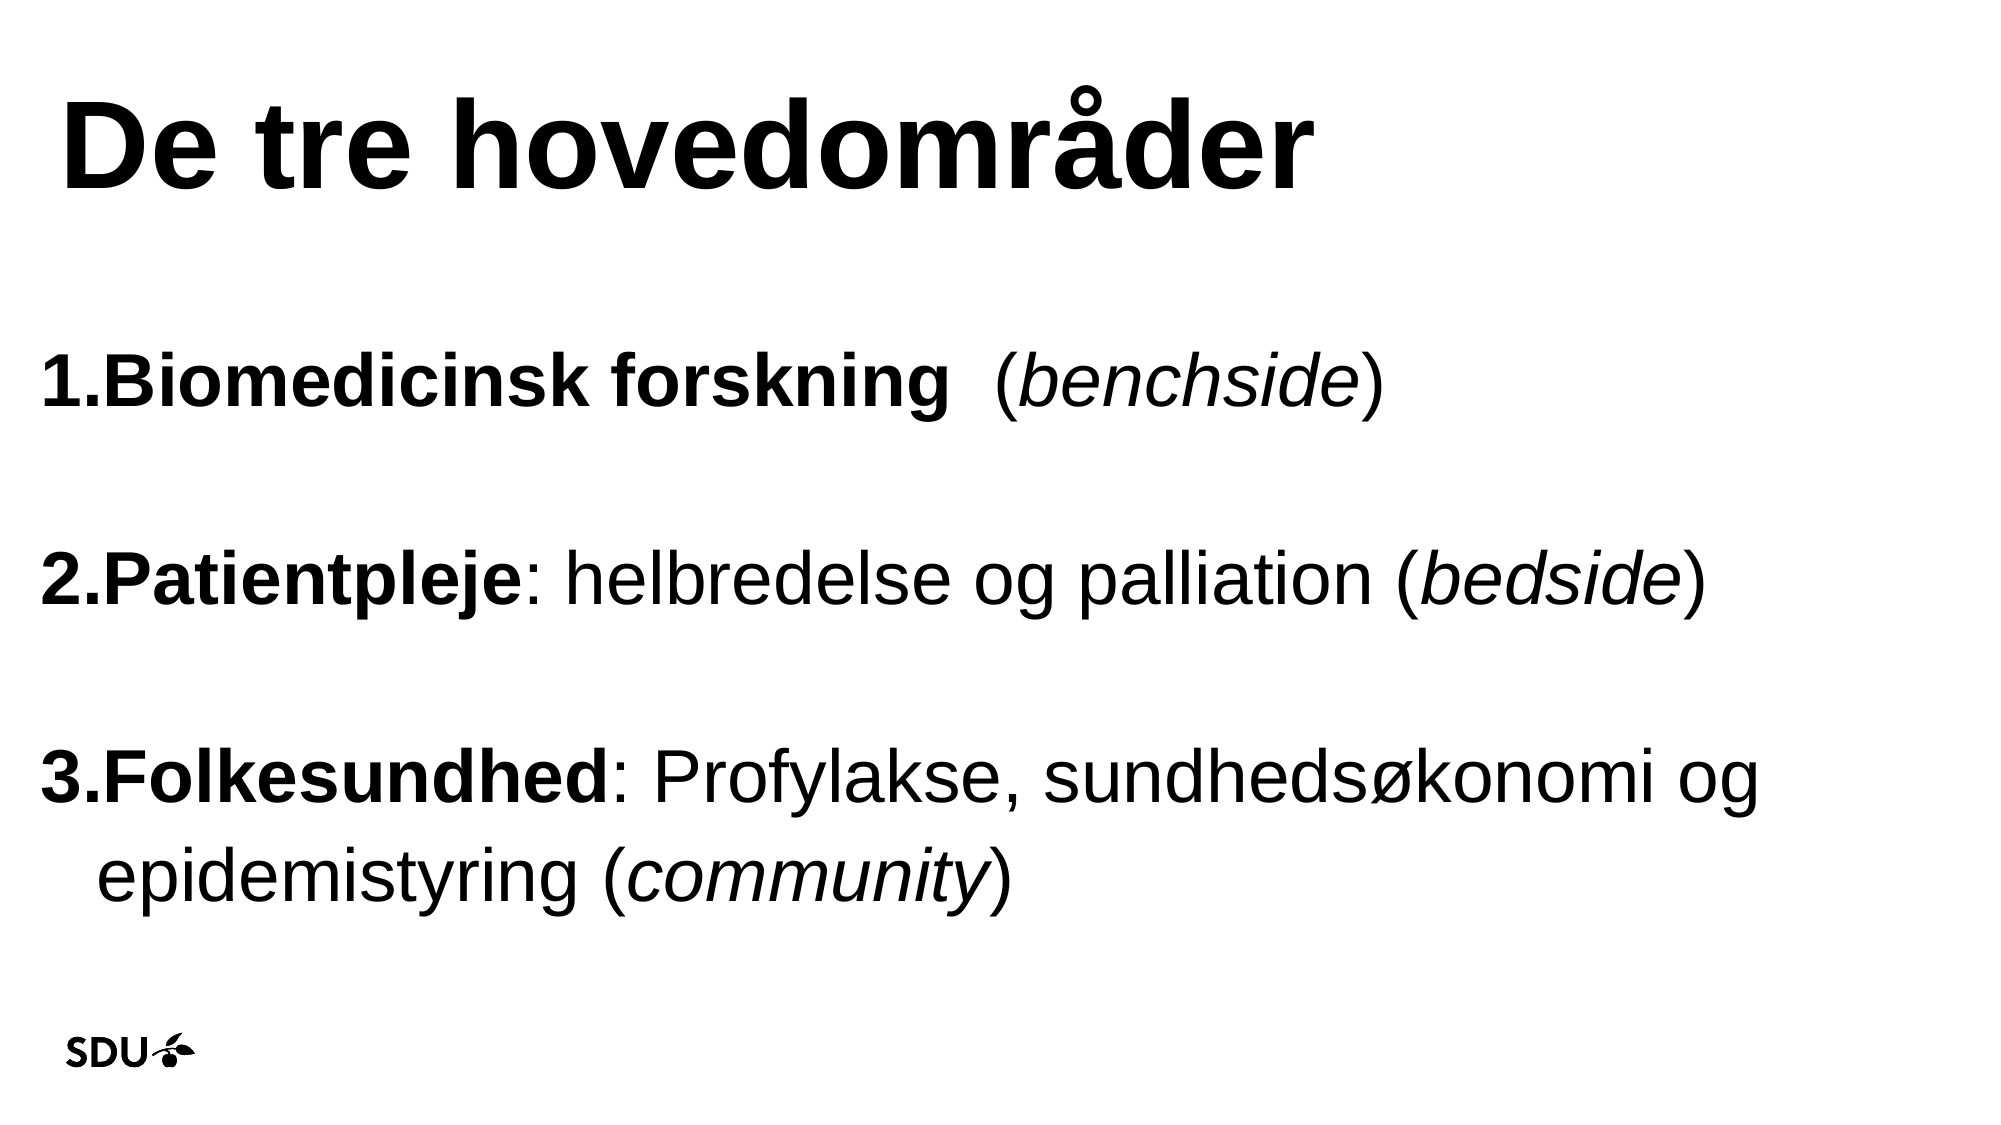

# De tre hovedområder
Biomedicinsk forskning  (benchside)

Patientpleje: helbredelse og palliation (bedside)

Folkesundhed: Profylakse, sundhedsøkonomi og epidemistyring (community)
19-09-2025
3